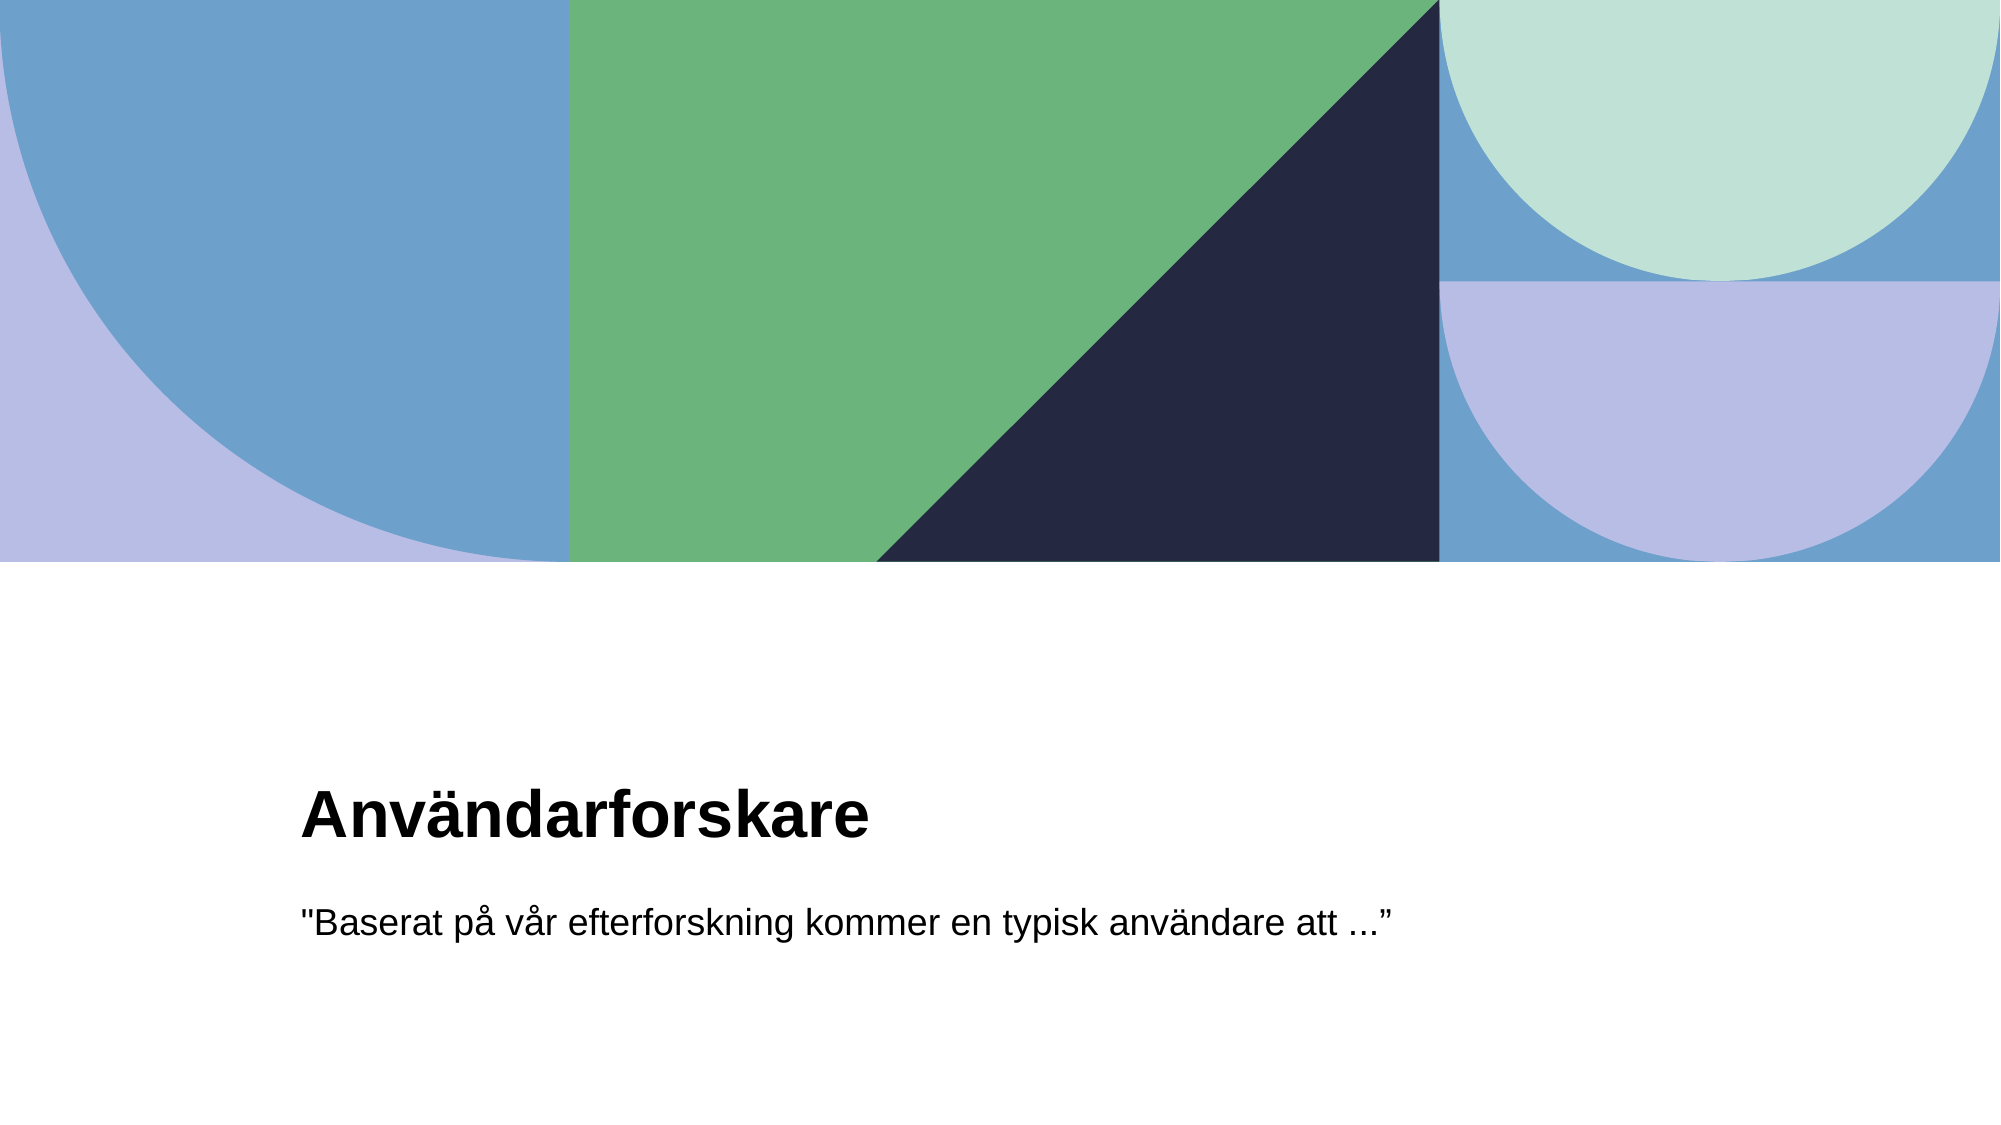

# Användarforskare
"Baserat på vår efterforskning kommer en typisk användare att ...”